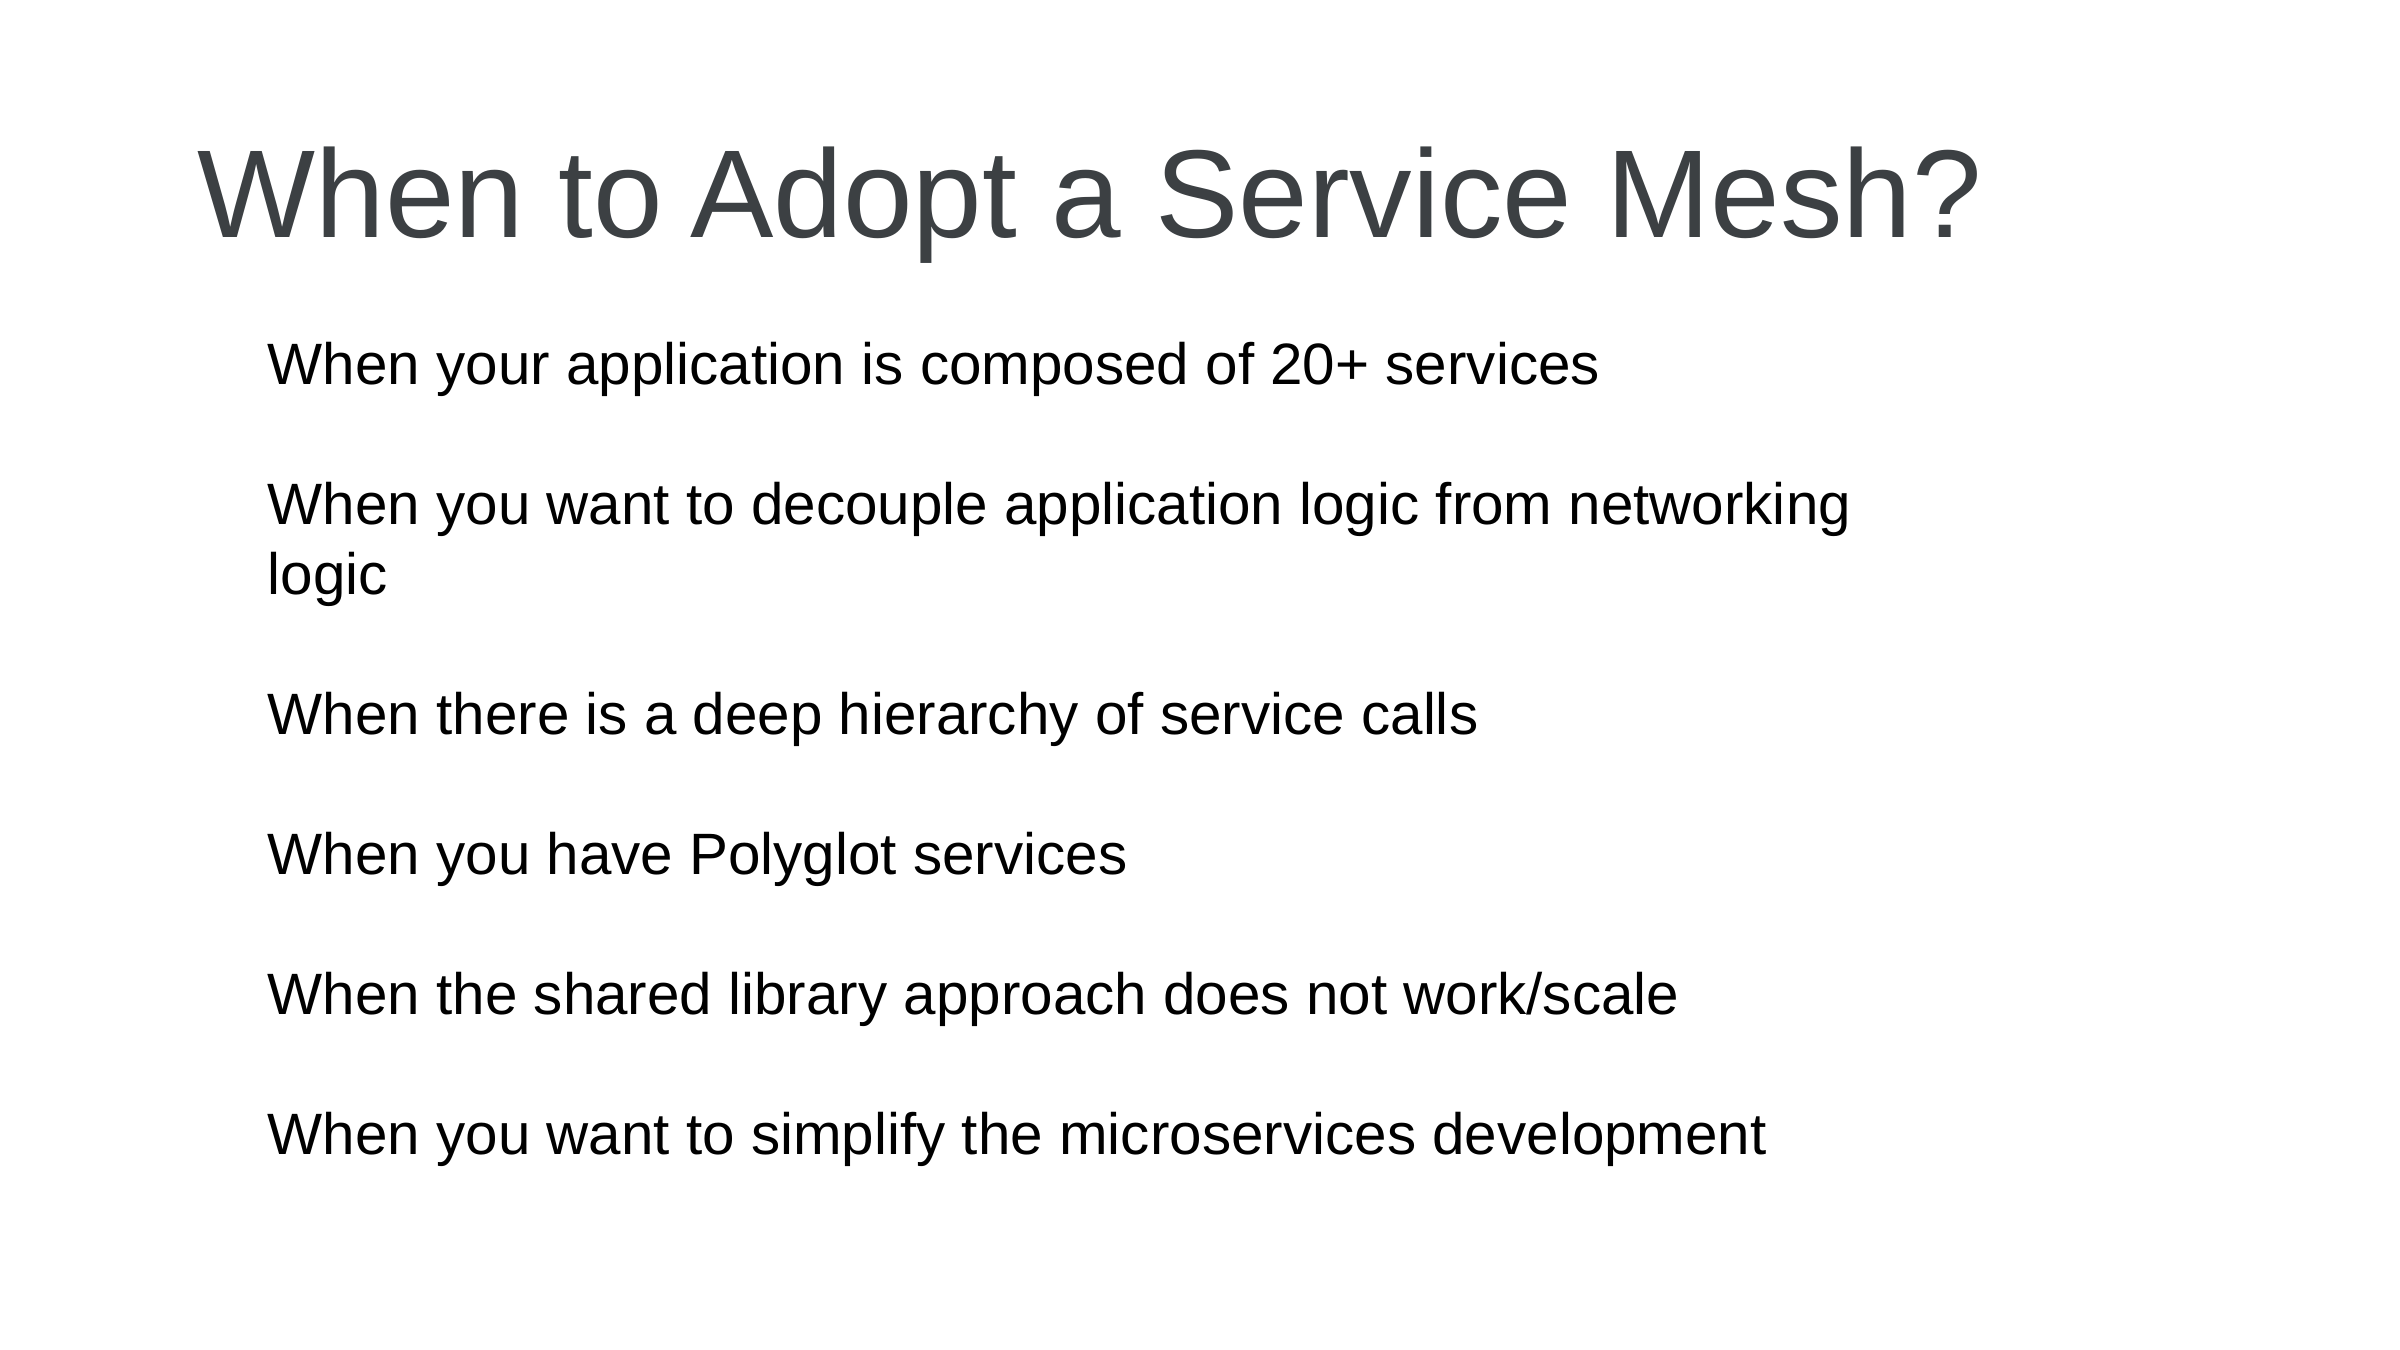

When to Adopt a Service Mesh?
When your application is composed of 20+ services

When you want to decouple application logic from networking logic

When there is a deep hierarchy of service calls

When you have Polyglot services

When the shared library approach does not work/scale

When you want to simplify the microservices development